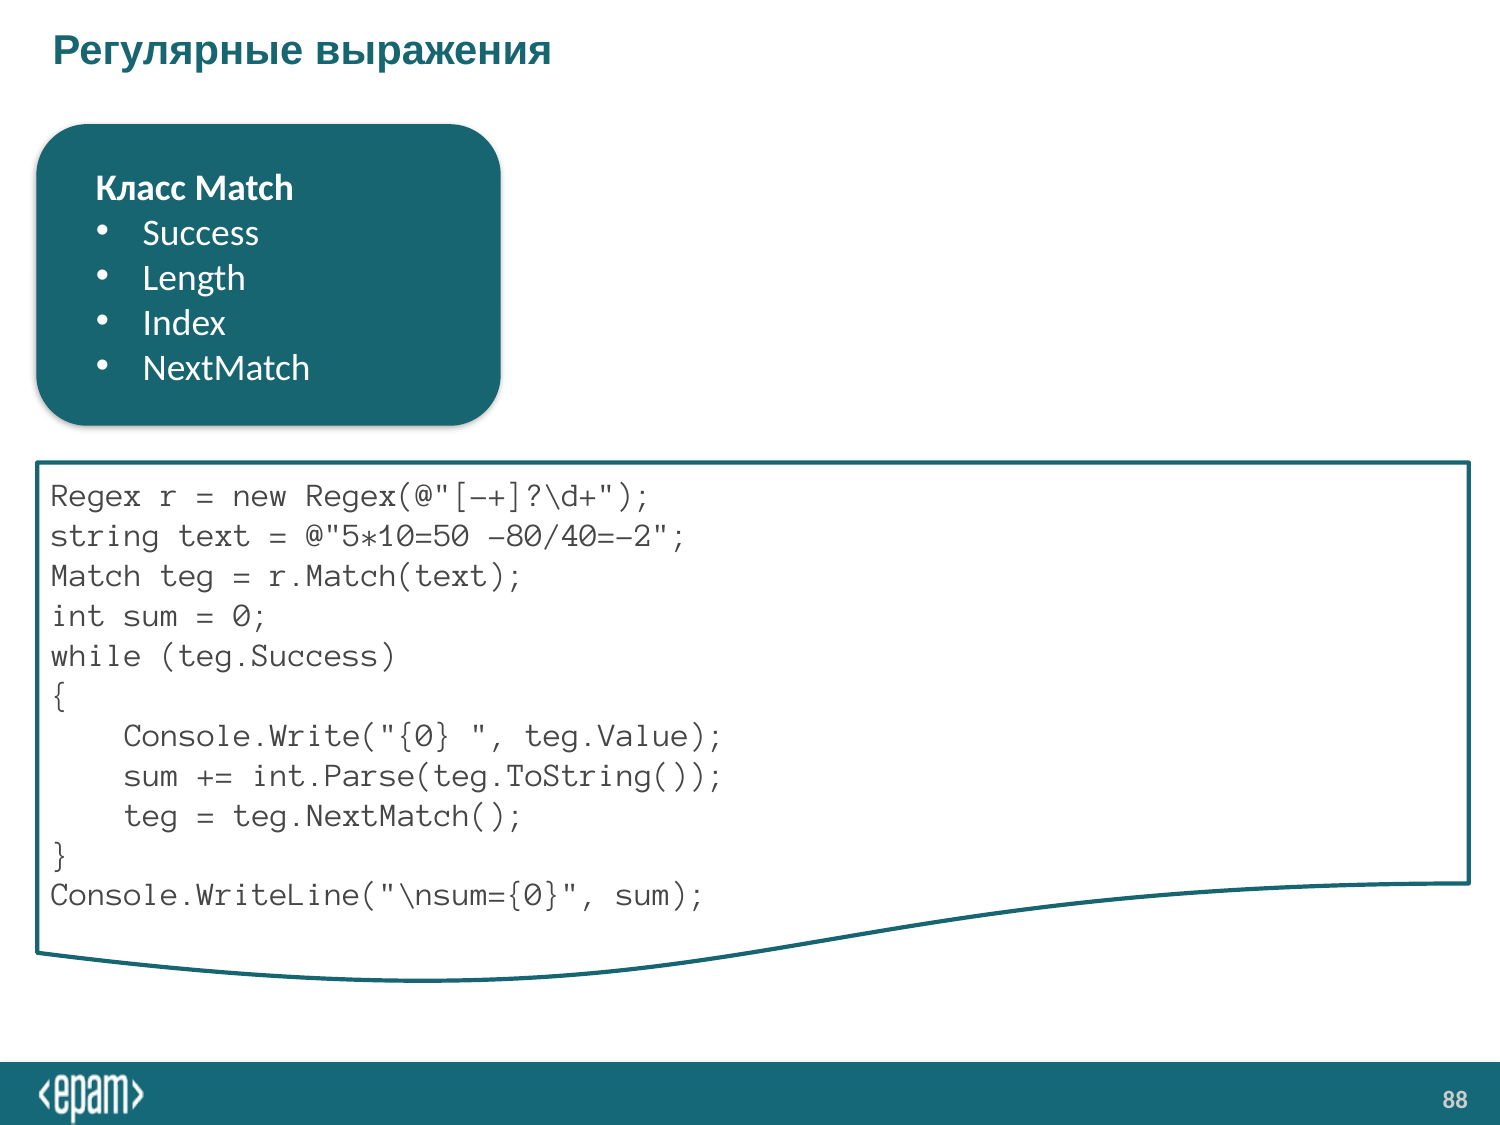

# Регулярные выражения
Класс Match
Success
Length
Index
NextMatch

Regex r = new Regex(@"[-+]?\d+");
string text = @"5*10=50 -80/40=-2";
Match teg = r.Match(text);
int sum = 0;
while (teg.Success)
{
    Console.Write("{0} ", teg.Value);
    sum += int.Parse(teg.ToString());
    teg = teg.NextMatch();
}
Console.WriteLine("\nsum={0}", sum);